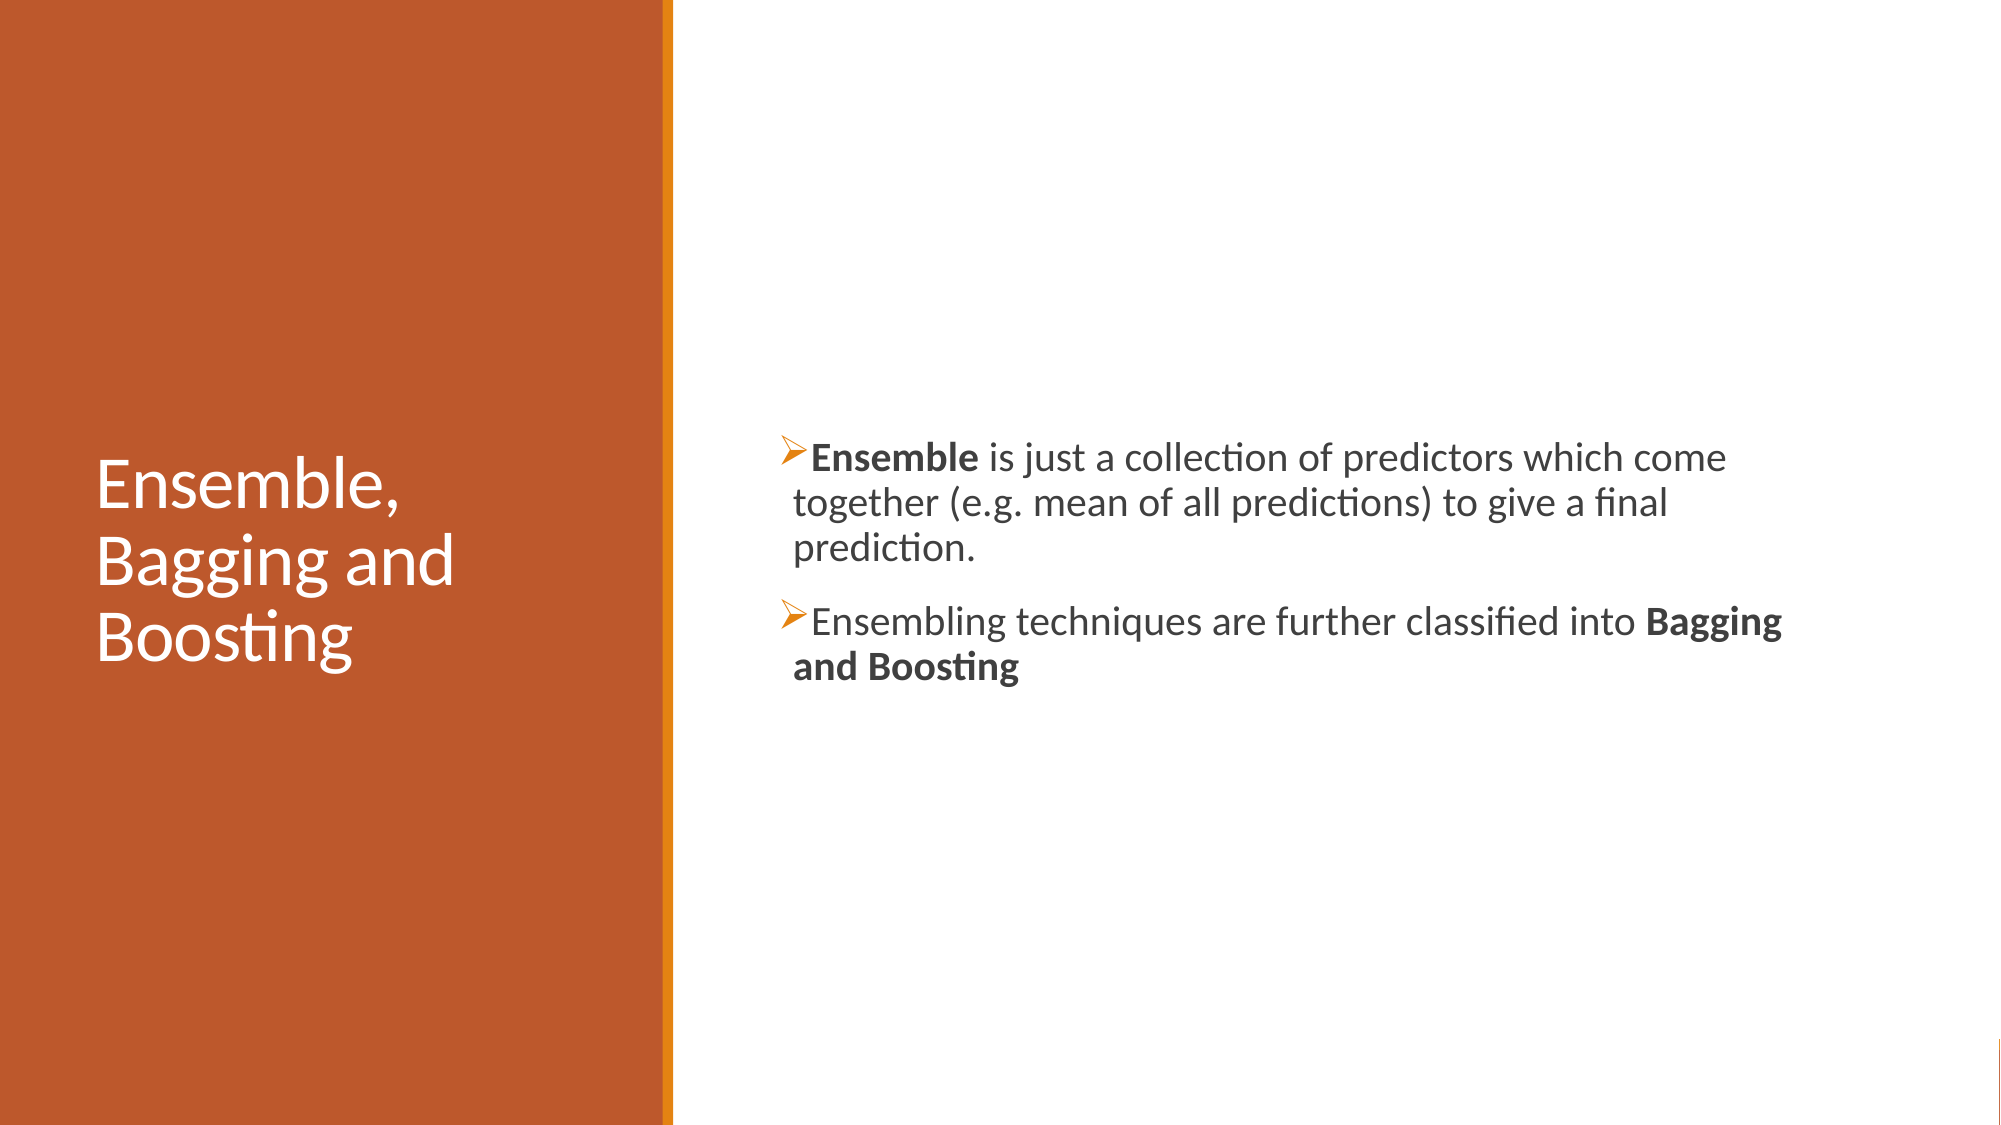

# Ensemble, Bagging and Boosting
Ensemble is just a collection of predictors which come together (e.g. mean of all predictions) to give a final prediction.
Ensembling techniques are further classified into Bagging and Boosting